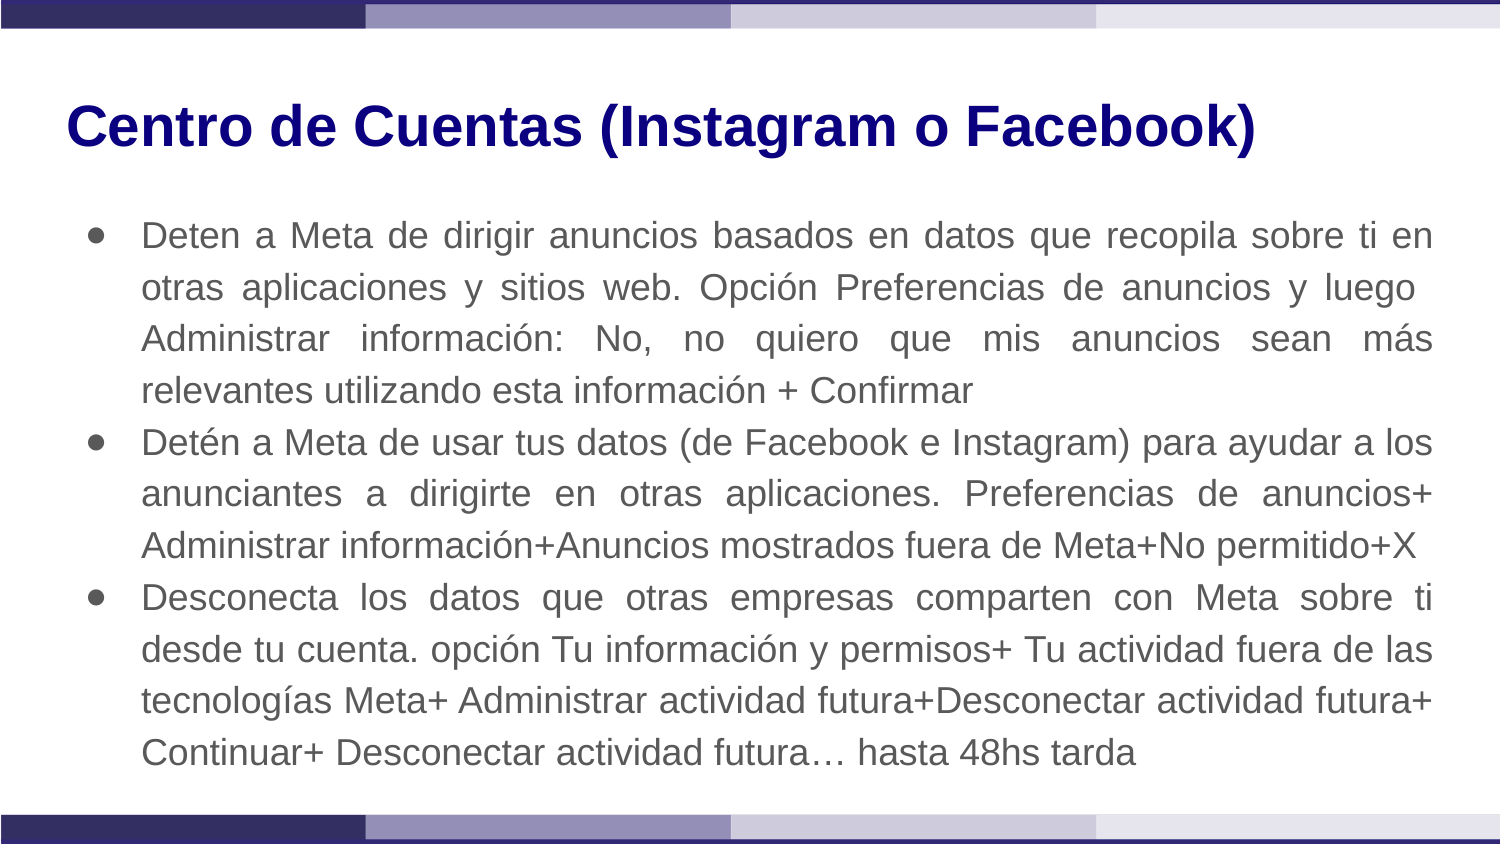

# Centro de Cuentas (Instagram o Facebook)
Deten a Meta de dirigir anuncios basados en datos que recopila sobre ti en otras aplicaciones y sitios web. Opción Preferencias de anuncios y luego  Administrar información: No, no quiero que mis anuncios sean más relevantes utilizando esta información + Confirmar
Detén a Meta de usar tus datos (de Facebook e Instagram) para ayudar a los anunciantes a dirigirte en otras aplicaciones. Preferencias de anuncios+ Administrar información+Anuncios mostrados fuera de Meta+No permitido+X
Desconecta los datos que otras empresas comparten con Meta sobre ti desde tu cuenta. opción Tu información y permisos+ Tu actividad fuera de las tecnologías Meta+ Administrar actividad futura+Desconectar actividad futura+ Continuar+ Desconectar actividad futura… hasta 48hs tarda